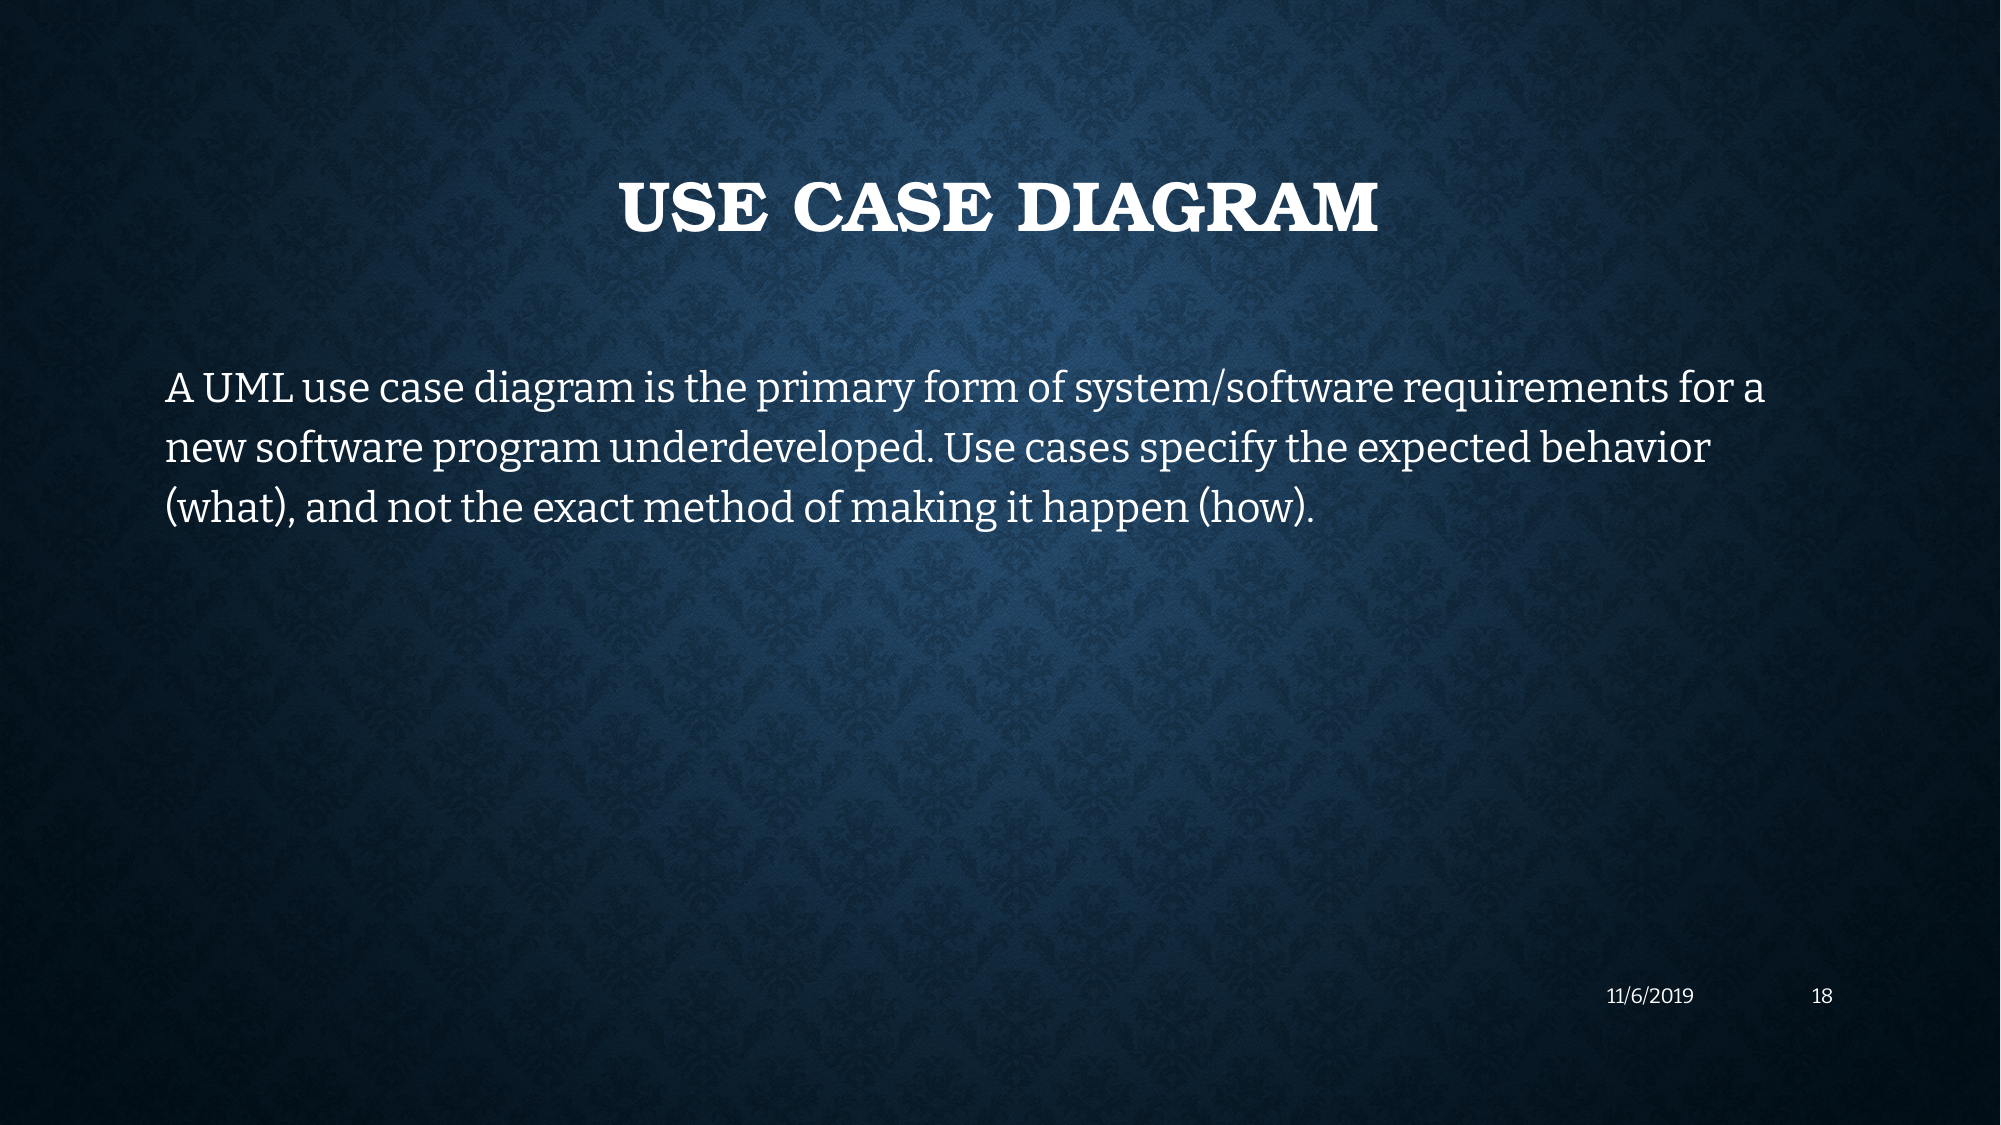

# Use Case Diagram
A UML use case diagram is the primary form of system/software requirements for a new software program underdeveloped. Use cases specify the expected behavior (what), and not the exact method of making it happen (how).
11/6/2019
18